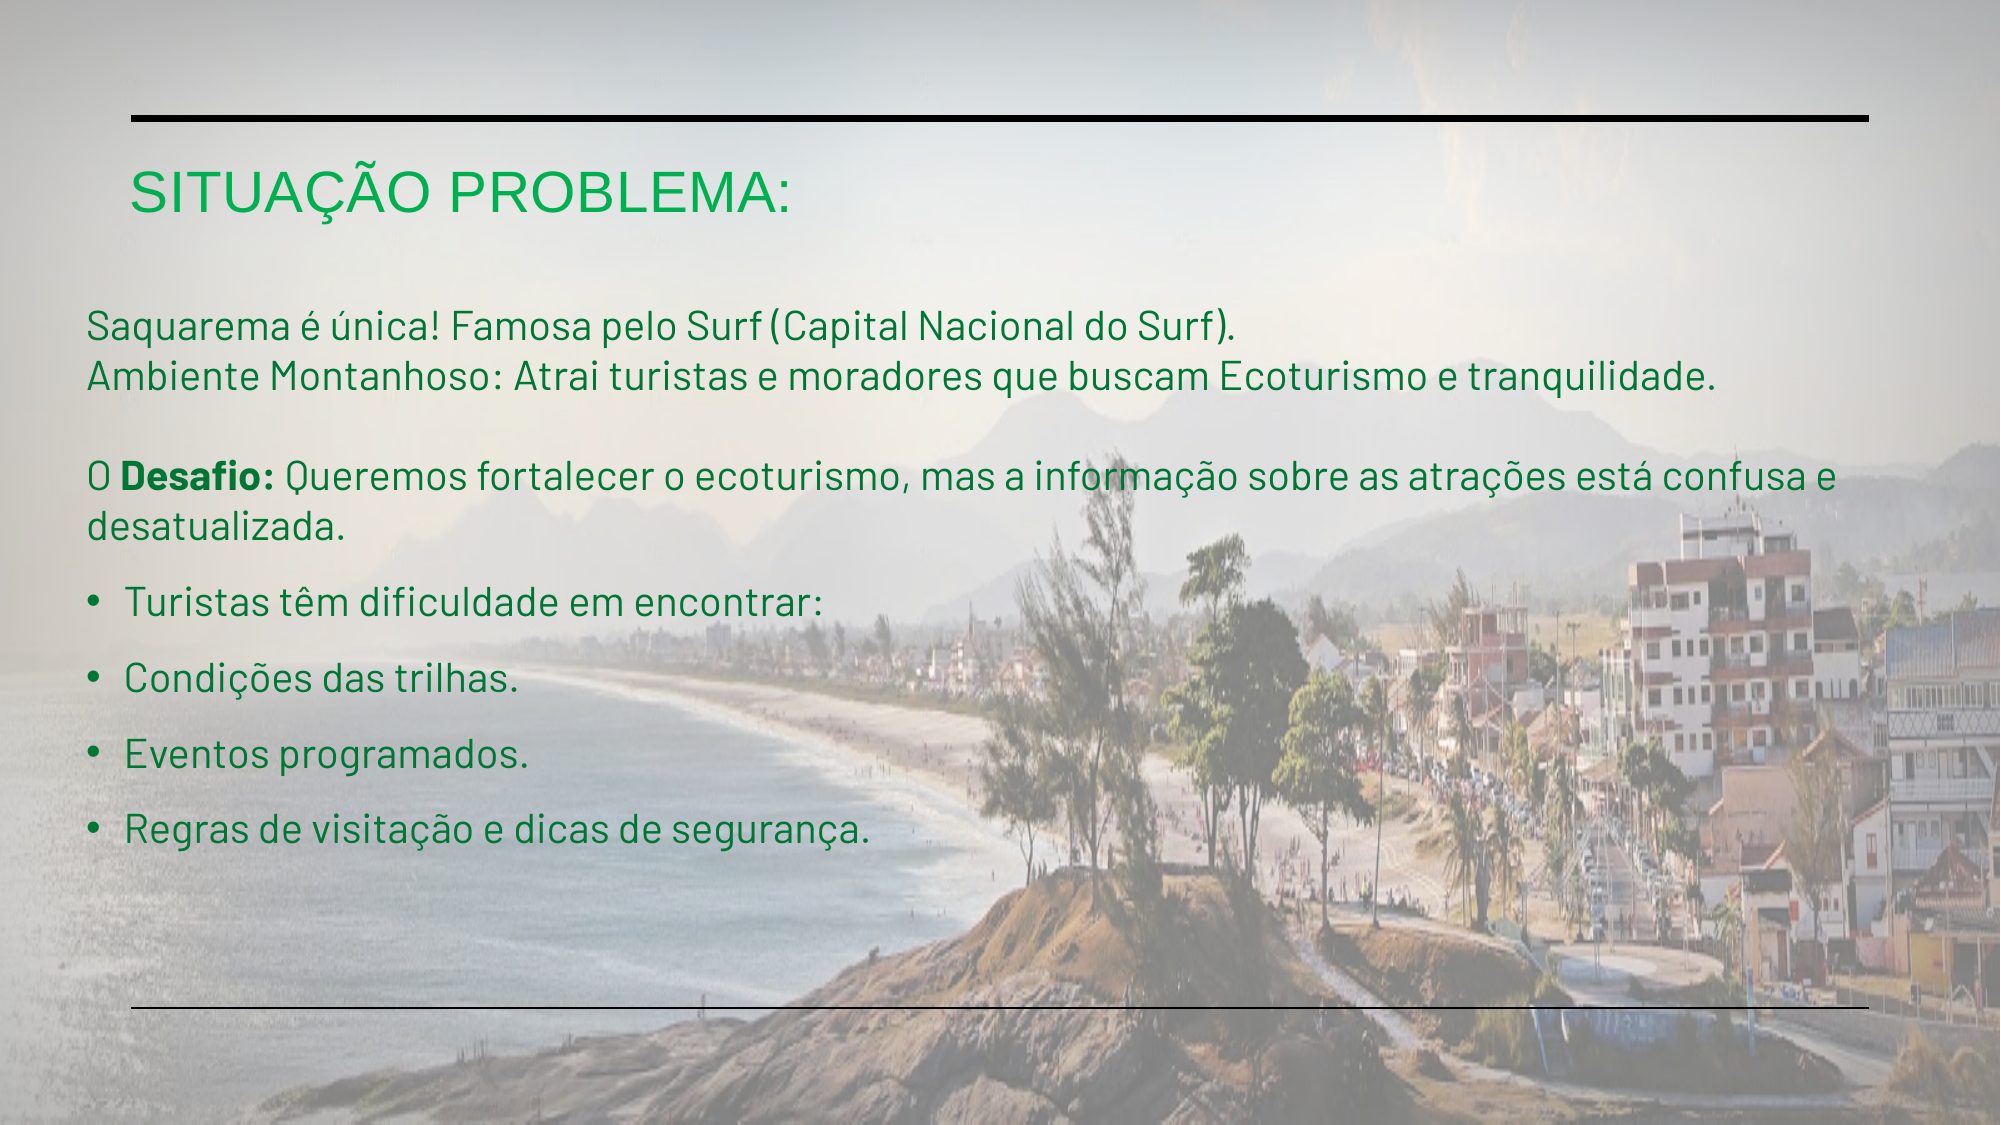

# Situação Problema:

Saquarema é única! Famosa pelo Surf (Capital Nacional do Surf).
Ambiente Montanhoso: Atrai turistas e moradores que buscam Ecoturismo e tranquilidade.

O Desafio: Queremos fortalecer o ecoturismo, mas a informação sobre as atrações está confusa e desatualizada.
Turistas têm dificuldade em encontrar:
Condições das trilhas.
Eventos programados.
Regras de visitação e dicas de segurança.